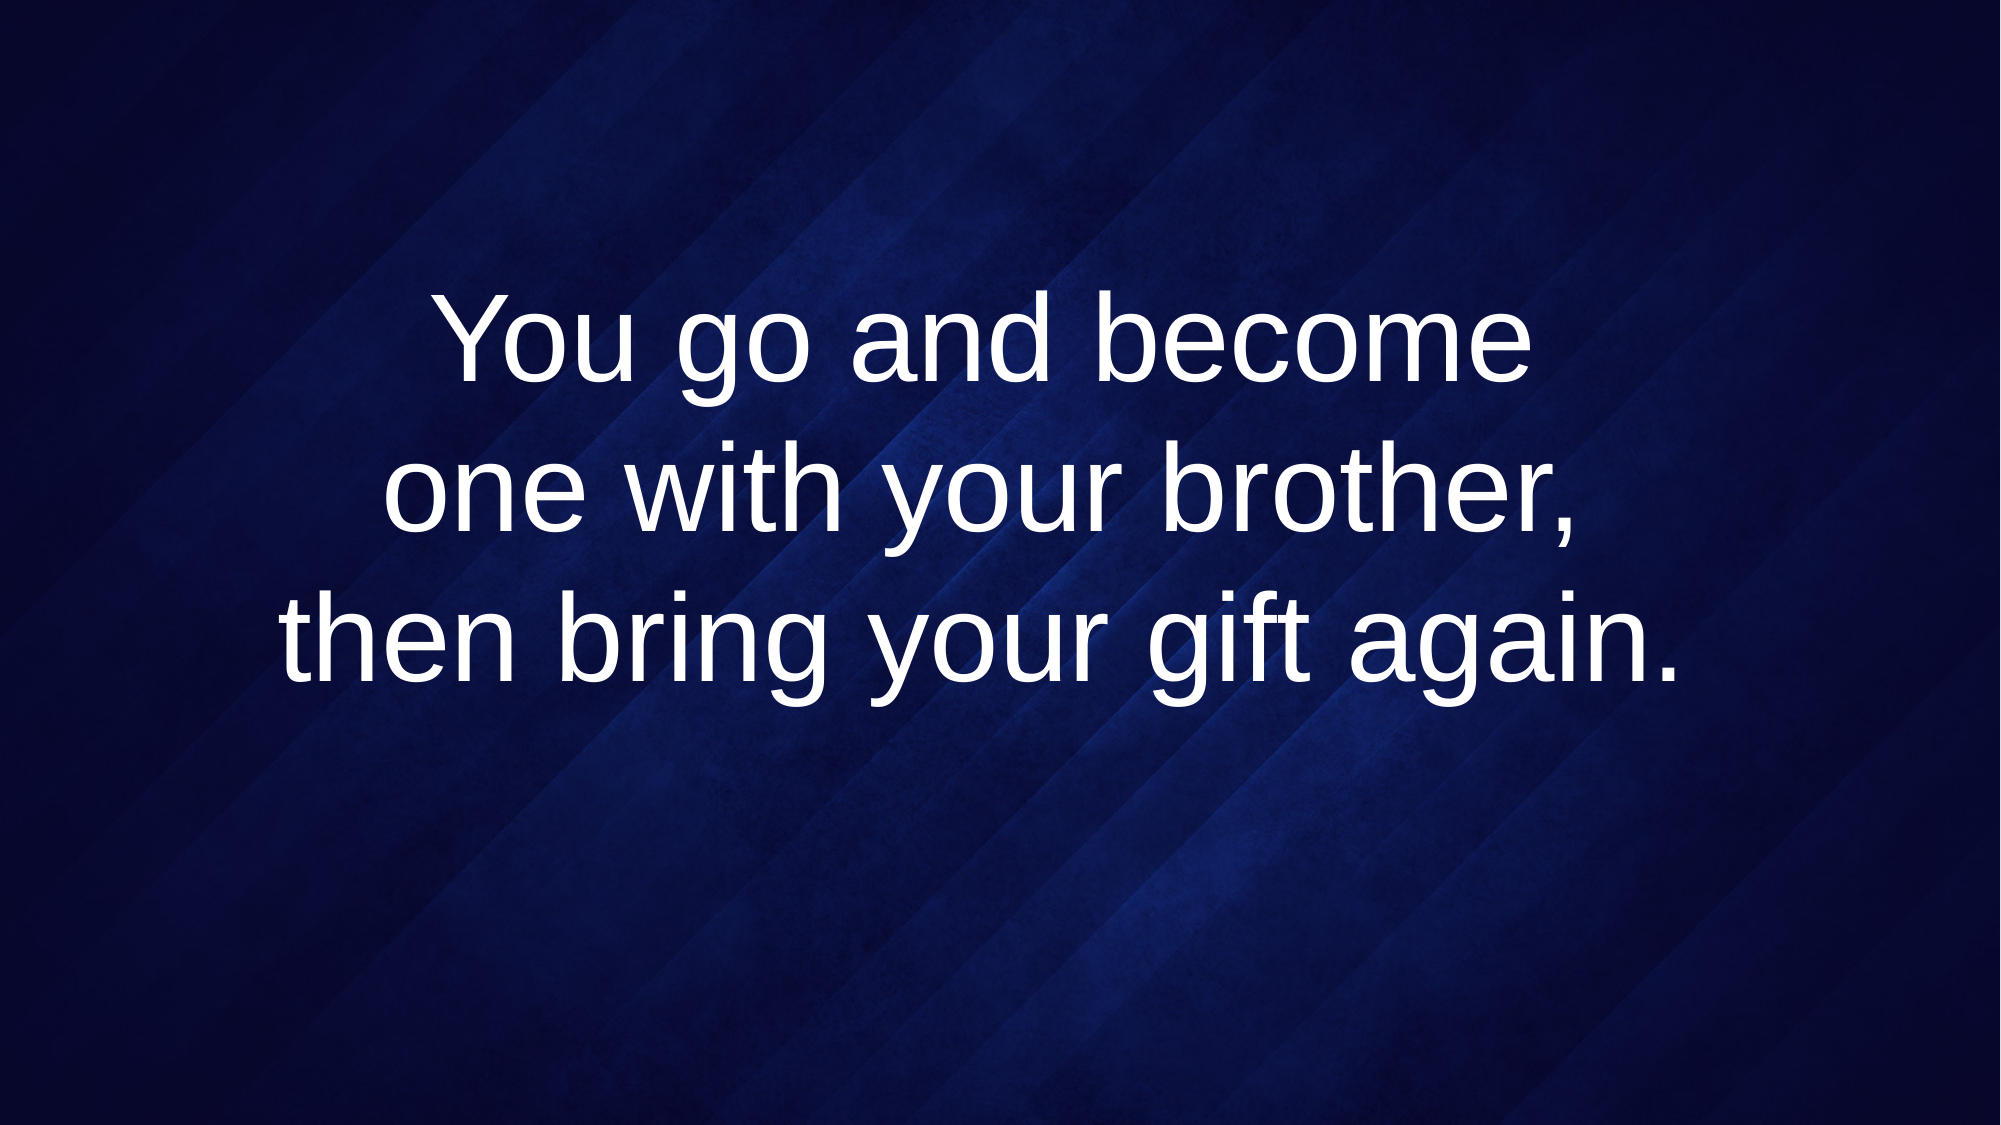

# You go and become one with your brother, then bring your gift again.